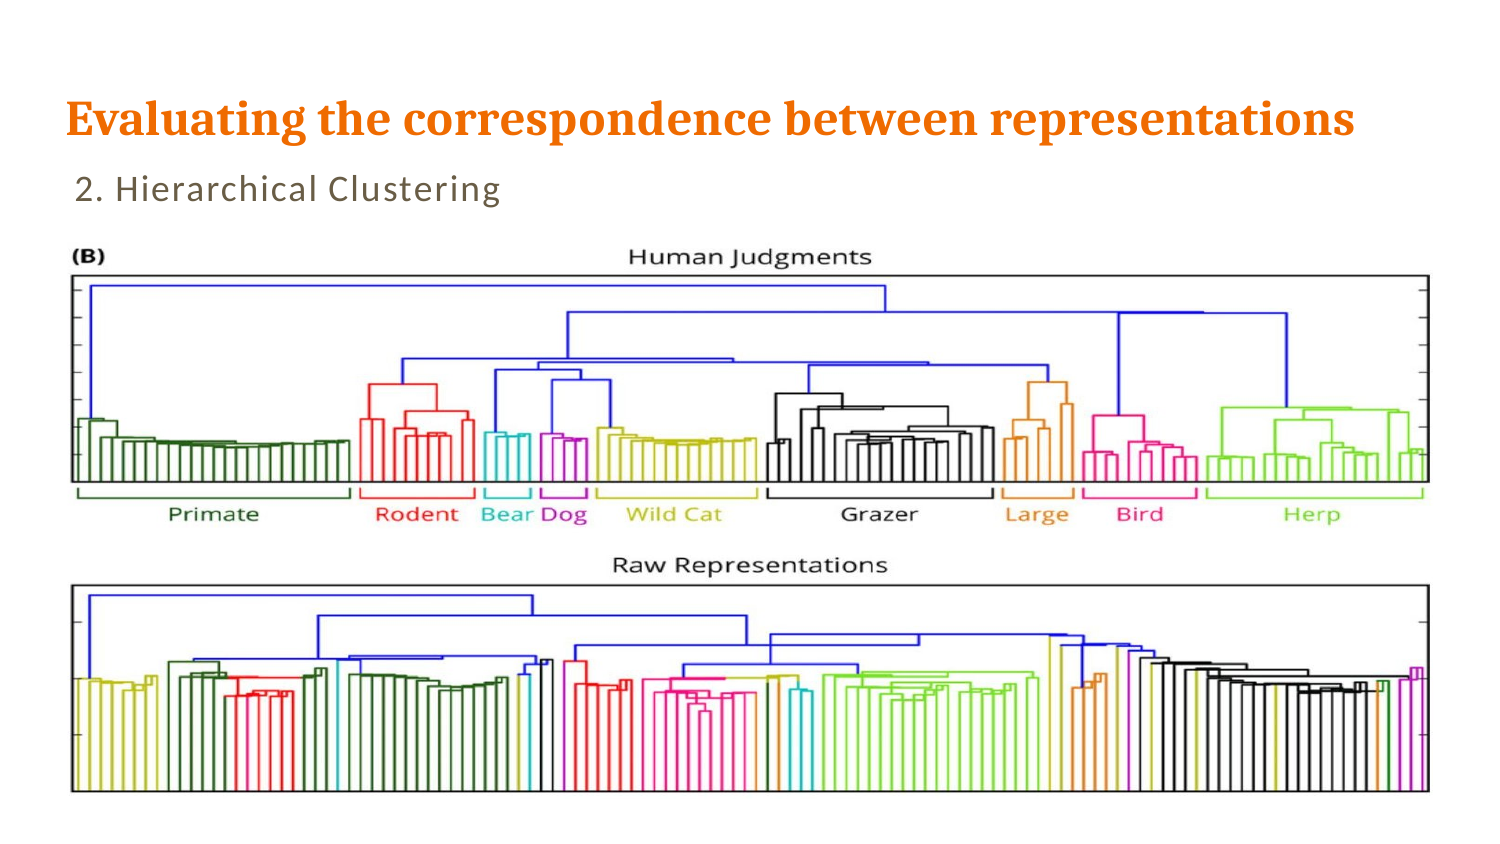

Evaluating the correspondence between representations
2. Hierarchical Clustering